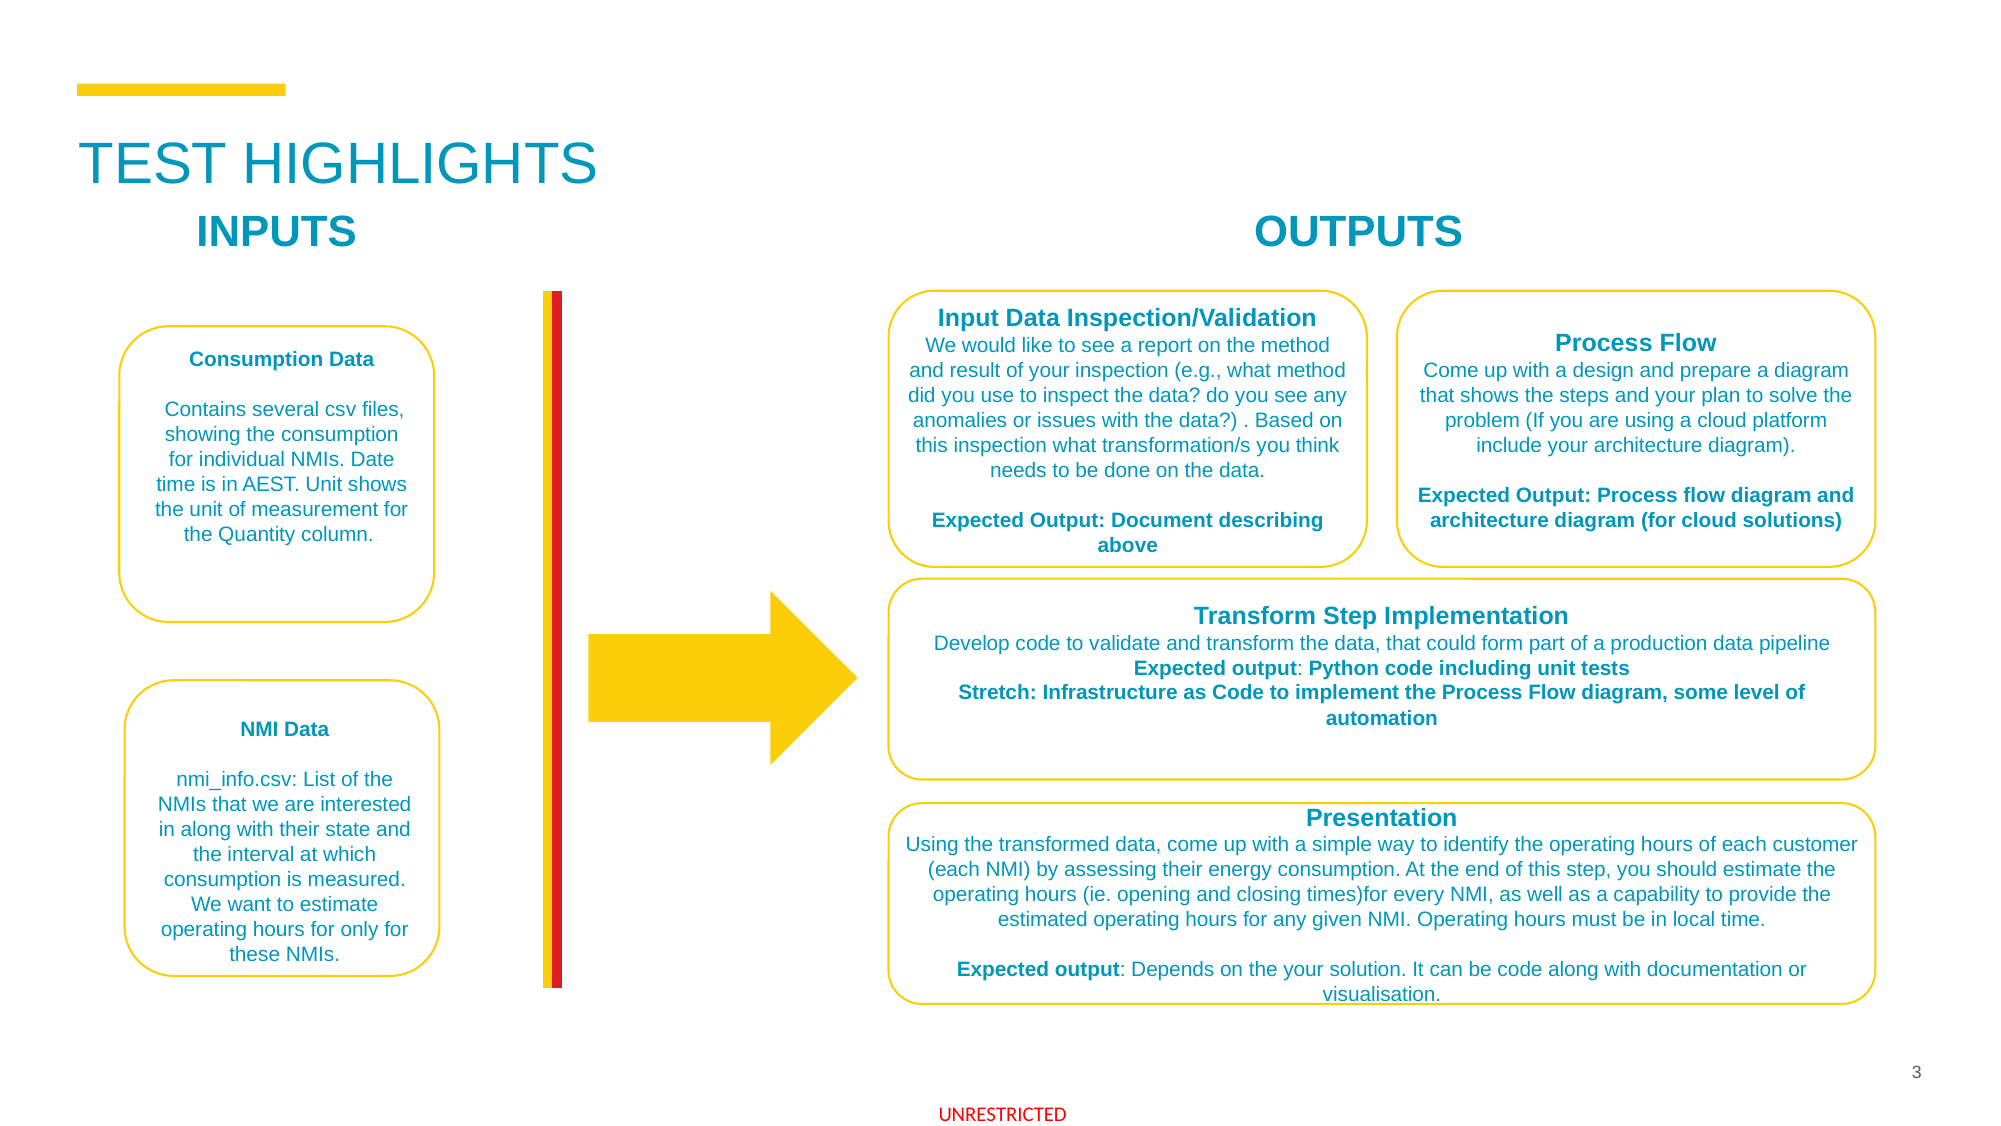

# TEsT Highlights
INPUTS
OUTPUTS
Process Flow
Come up with a design and prepare a diagram that shows the steps and your plan to solve the problem (If you are using a cloud platform include your architecture diagram).

Expected Output: Process flow diagram and architecture diagram (for cloud solutions)
Input Data Inspection/Validation
We would like to see a report on the method and result of your inspection (e.g., what method did you use to inspect the data? do you see any anomalies or issues with the data?) . Based on this inspection what transformation/s you think needs to be done on the data.

Expected Output: Document describing above

Consumption Data

 Contains several csv files, showing the consumption for individual NMIs. Date time is in AEST. Unit shows the unit of measurement for the Quantity column.
Transform Step Implementation
Develop code to validate and transform the data, that could form part of a production data pipeline
Expected output: Python code including unit tests
Stretch: Infrastructure as Code to implement the Process Flow diagram, some level of automation

NMI Data

nmi_info.csv: List of the NMIs that we are interested in along with their state and the interval at which consumption is measured. We want to estimate operating hours for only for these NMIs.

Presentation
Using the transformed data, come up with a simple way to identify the operating hours of each customer (each NMI) by assessing their energy consumption. At the end of this step, you should estimate the operating hours (ie. opening and closing times)for every NMI, as well as a capability to provide the estimated operating hours for any given NMI. Operating hours must be in local time.

Expected output: Depends on the your solution. It can be code along with documentation or visualisation.
3